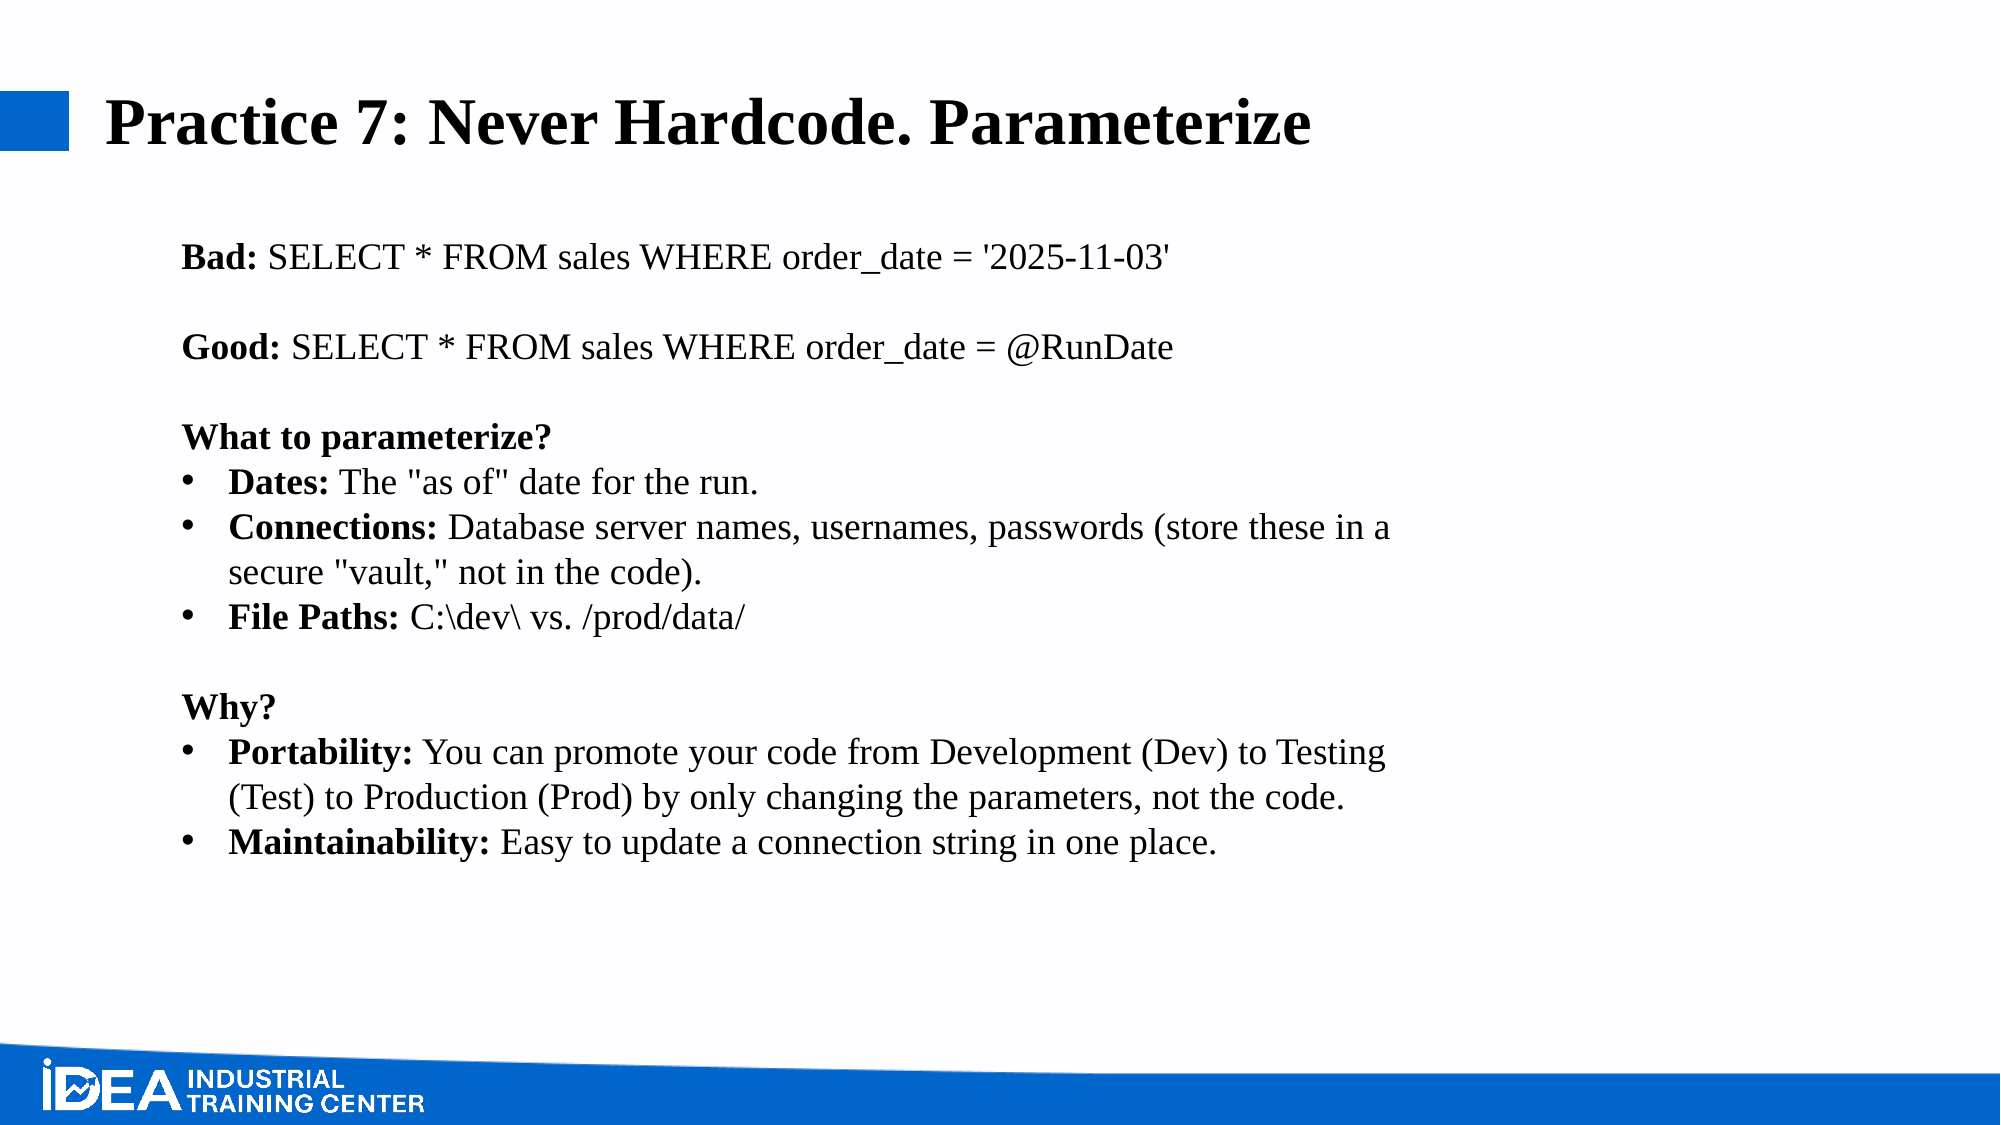

# Practice 7: Never Hardcode. Parameterize
Bad: SELECT * FROM sales WHERE order_date = '2025-11-03'

Good: SELECT * FROM sales WHERE order_date = @RunDate

What to parameterize?
Dates: The "as of" date for the run.
Connections: Database server names, usernames, passwords (store these in a secure "vault," not in the code).
File Paths: C:\dev\ vs. /prod/data/

Why?
Portability: You can promote your code from Development (Dev) to Testing (Test) to Production (Prod) by only changing the parameters, not the code.
Maintainability: Easy to update a connection string in one place.